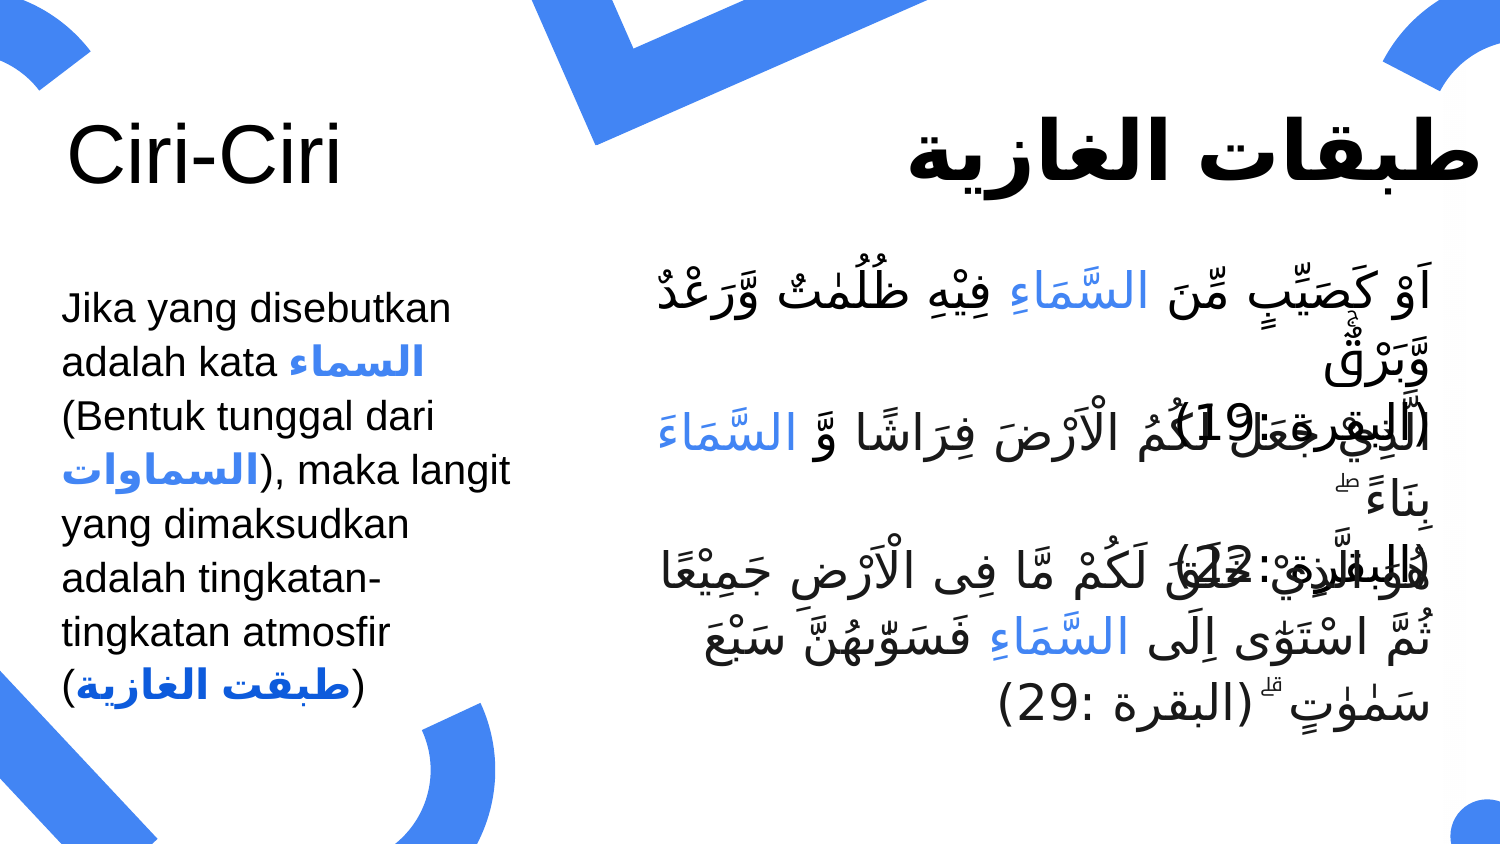

طبقات الغازية
Ciri-Ciri
01

اَوْ كَصَيِّبٍ مِّنَ السَّمَاءِ فِيْهِ ظُلُمٰتٌ وَّرَعْدٌ وَّبَرْقٌۚ
(البقرة :19)
الَّذِيْ جَعَلَ لَكُمُ الْاَرْضَ فِرَاشًا وَّ السَّمَاءَ بِنَاءً ۖ
(البقرة :22)
هُوَ الَّذِيْ خَلَقَ لَكُمْ مَّا فِى الْاَرْضِ جَمِيْعًا ثُمَّ اسْتَوٰٓى اِلَى السَّمَاءِ فَسَوّٰىهُنَّ سَبْعَ سَمٰوٰتٍ ۗ (البقرة :29)

Jika yang disebutkan adalah kata السماء (Bentuk tunggal dari السماوات), maka langit yang dimaksudkan adalah tingkatan-tingkatan atmosfir (طبقت الغازية)
الغازية
السماوات
Langit Al-Ghaziyyah